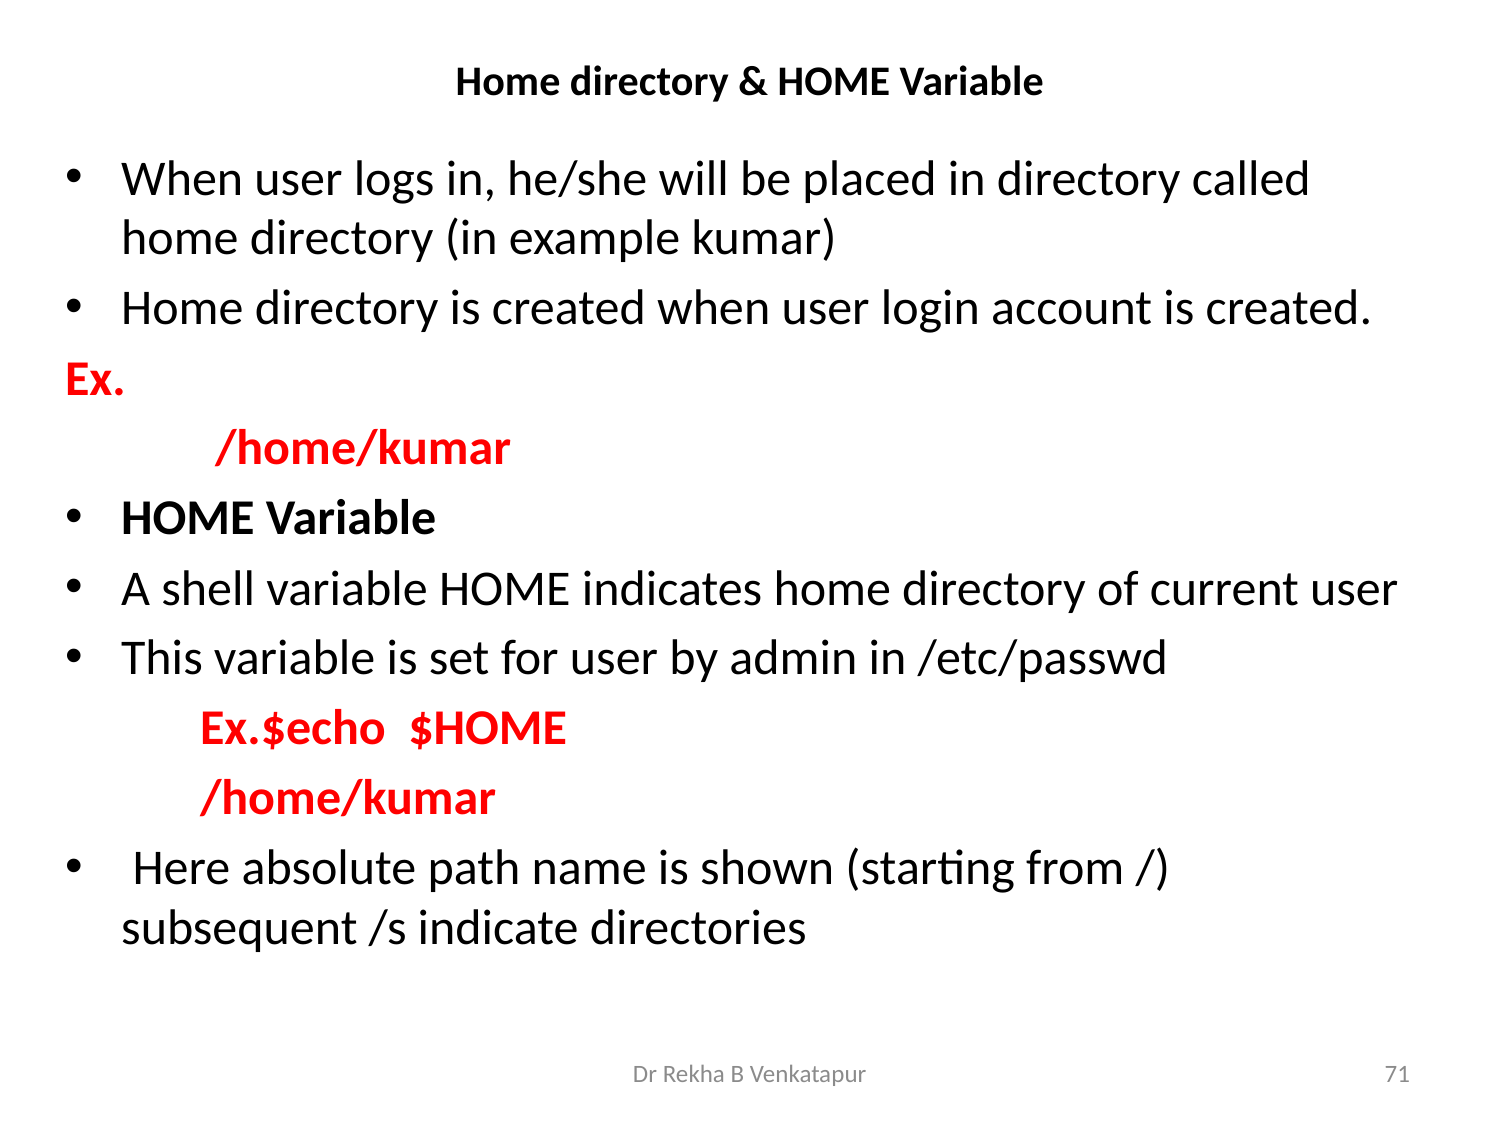

# Home directory & HOME Variable
When user logs in, he/she will be placed in directory called home directory (in example kumar)
Home directory is created when user login account is created.
Ex.
	/home/kumar
HOME Variable
A shell variable HOME indicates home directory of current user
This variable is set for user by admin in /etc/passwd
            Ex.$echo  $HOME
            /home/kumar
 Here absolute path name is shown (starting from /) subsequent /s indicate directories

Dr Rekha B Venkatapur
71